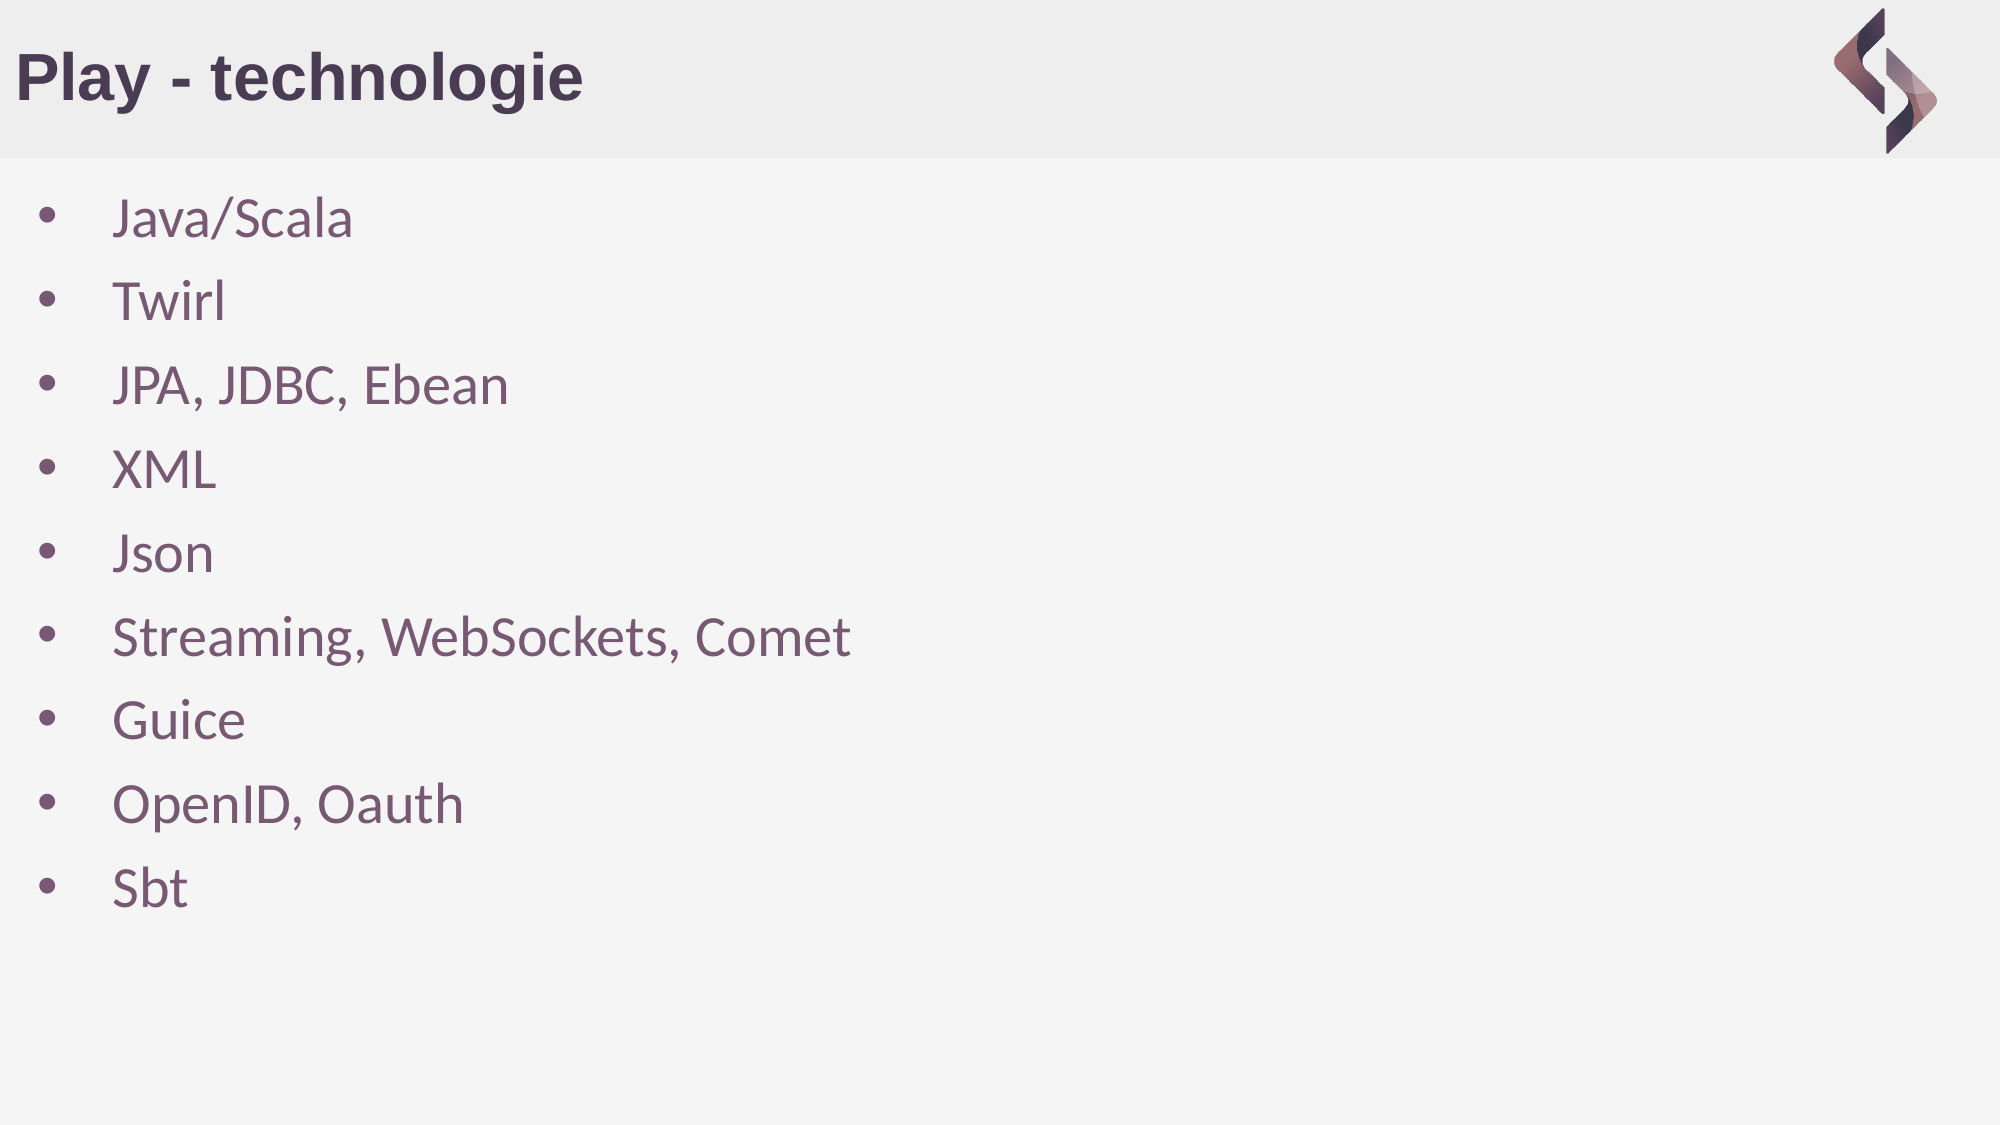

# Play - technologie
Java/Scala
Twirl
JPA, JDBC, Ebean
XML
Json
Streaming, WebSockets, Comet
Guice
OpenID, Oauth
Sbt